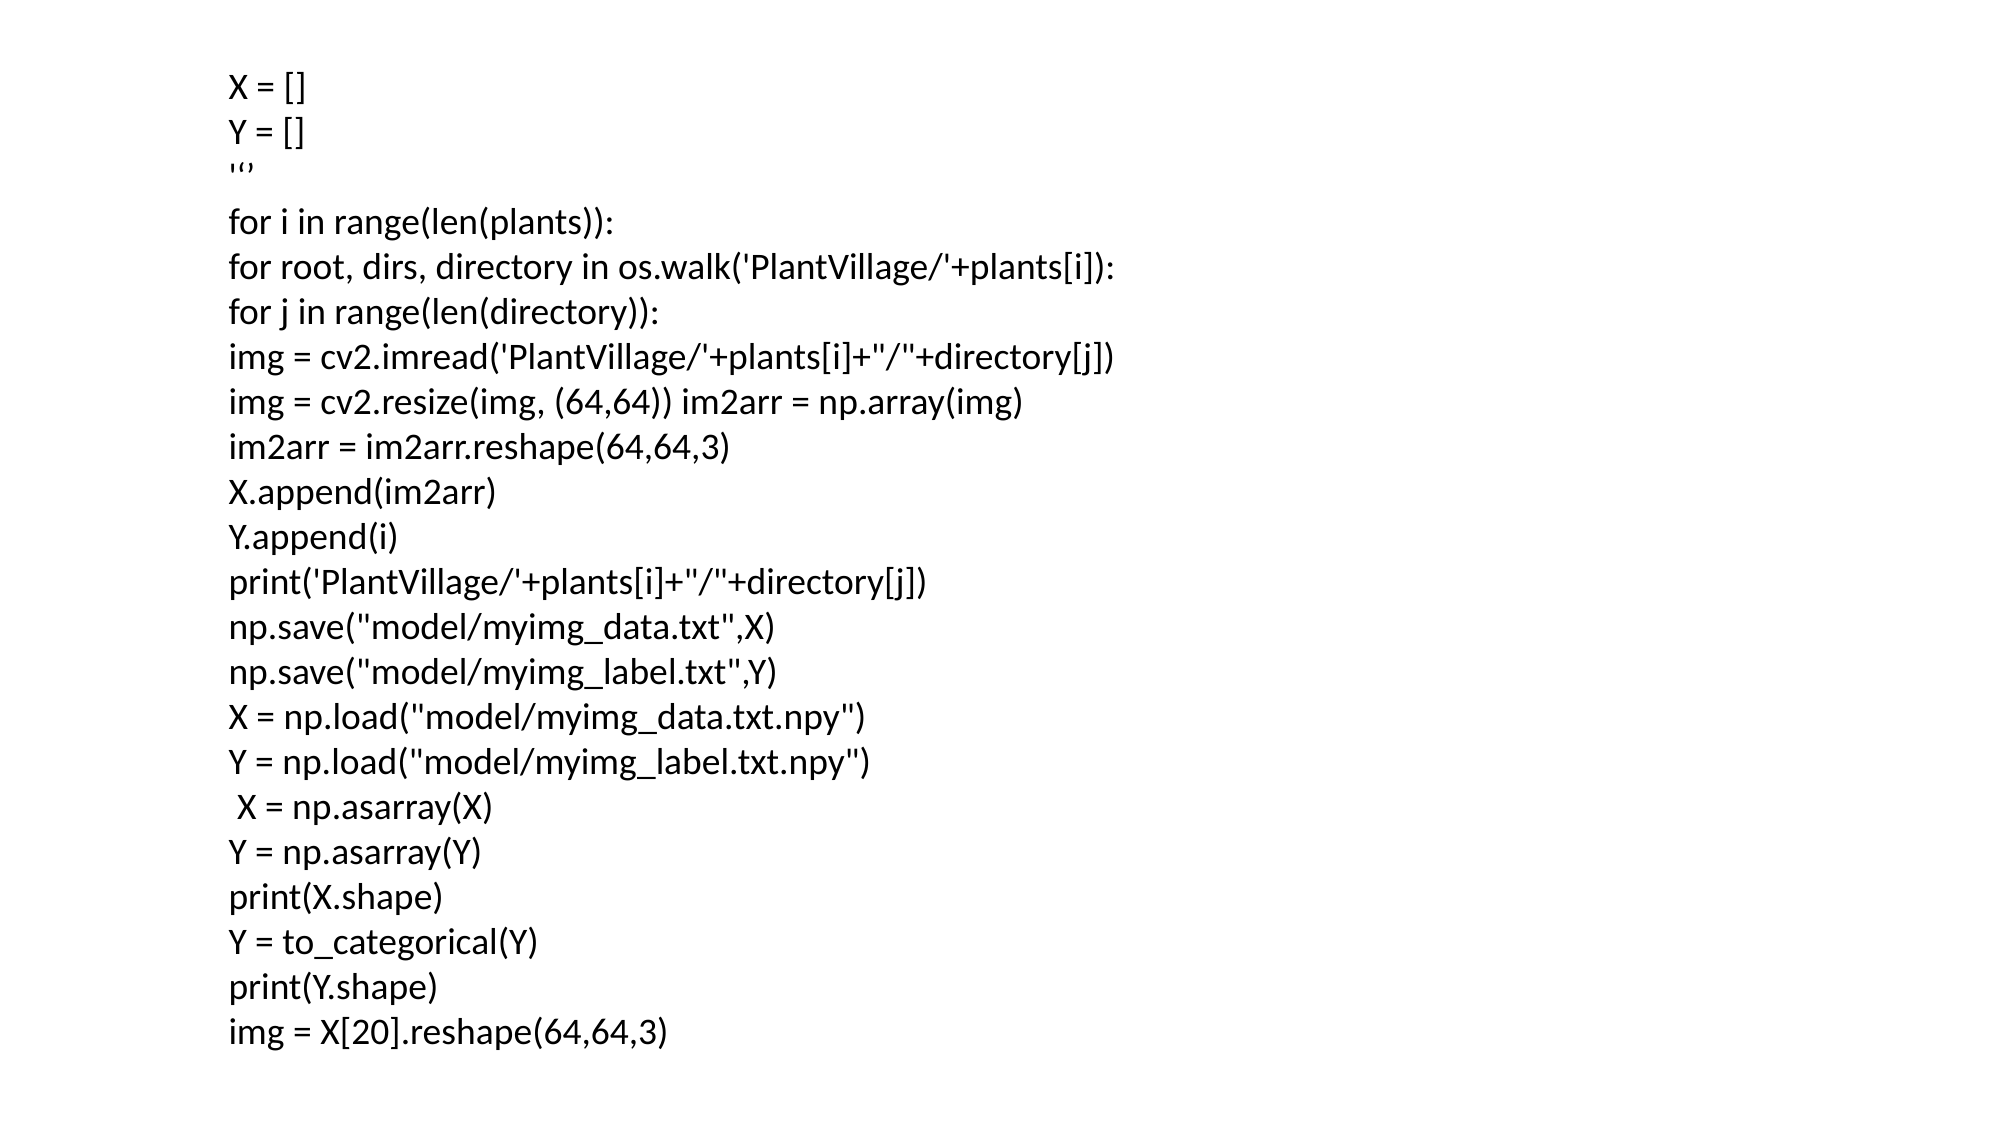

X = []
Y = []
'‘’
for i in range(len(plants)):
for root, dirs, directory in os.walk('PlantVillage/'+plants[i]):
for j in range(len(directory)):
img = cv2.imread('PlantVillage/'+plants[i]+"/"+directory[j])
img = cv2.resize(img, (64,64)) im2arr = np.array(img)
im2arr = im2arr.reshape(64,64,3)
X.append(im2arr)
Y.append(i)
print('PlantVillage/'+plants[i]+"/"+directory[j]) np.save("model/myimg_data.txt",X) np.save("model/myimg_label.txt",Y)
X = np.load("model/myimg_data.txt.npy")
Y = np.load("model/myimg_label.txt.npy")
 X = np.asarray(X)
Y = np.asarray(Y)
print(X.shape)
Y = to_categorical(Y)
print(Y.shape)
img = X[20].reshape(64,64,3)